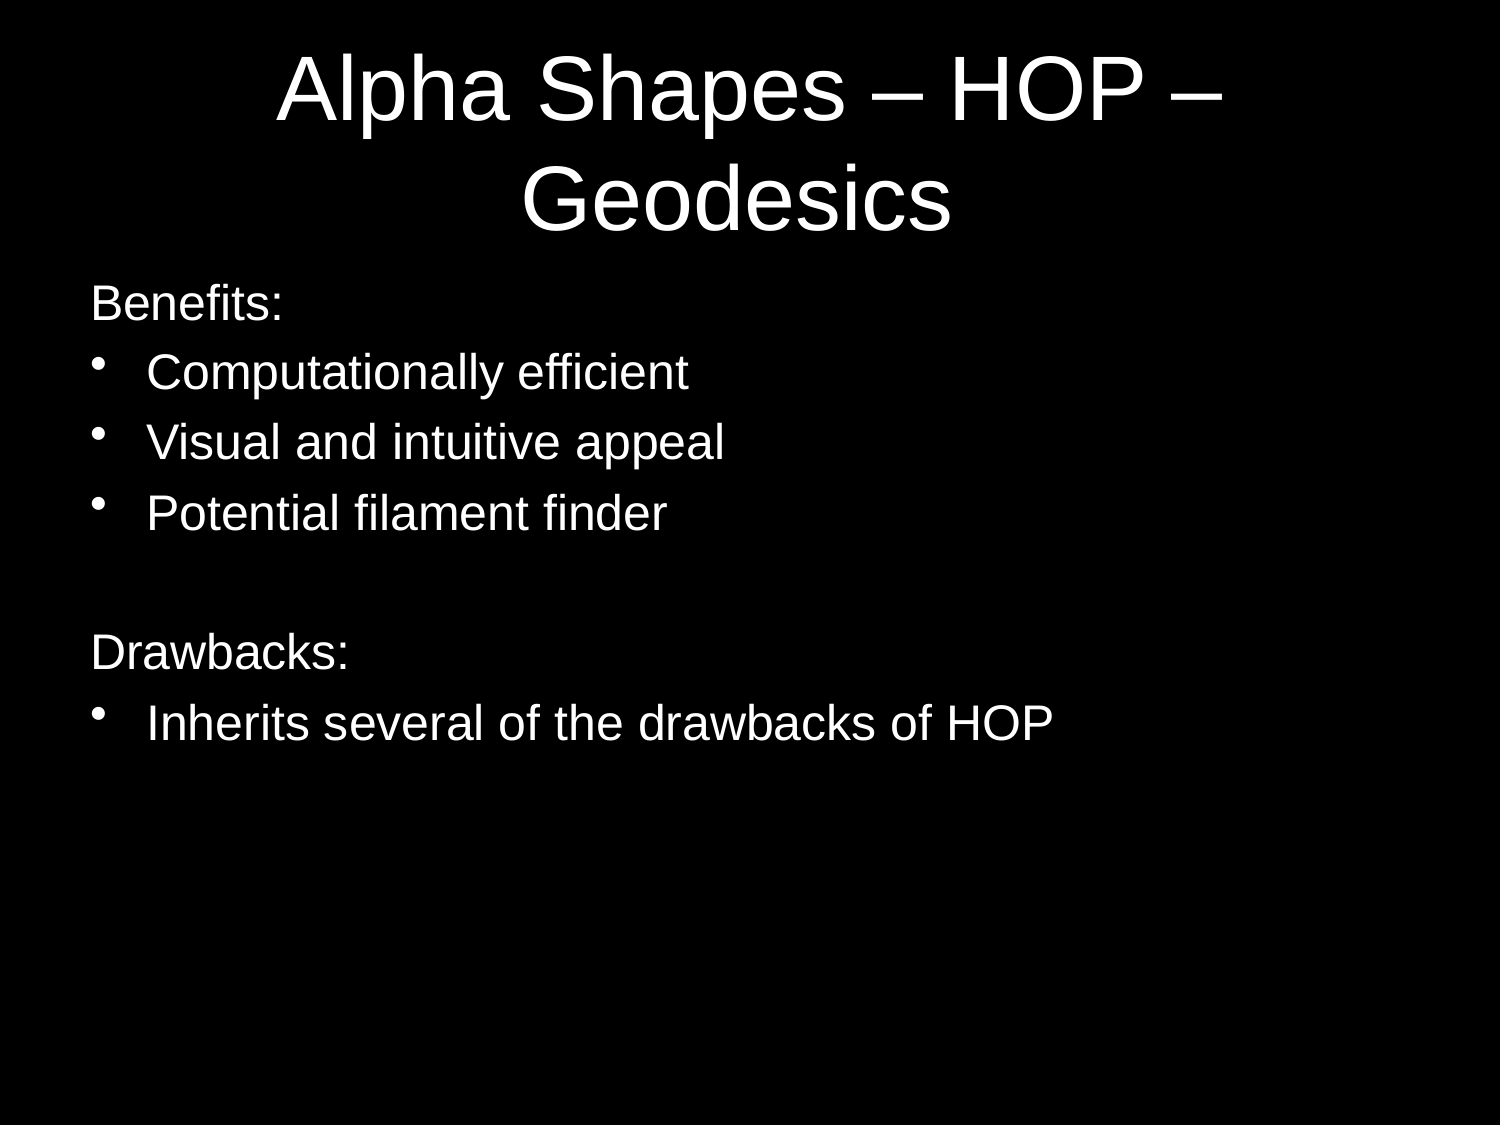

# Alpha Shapes – HOP – Geodesics
Benefits:
Computationally efficient
Visual and intuitive appeal
Potential filament finder

Drawbacks:
Inherits several of the drawbacks of HOP